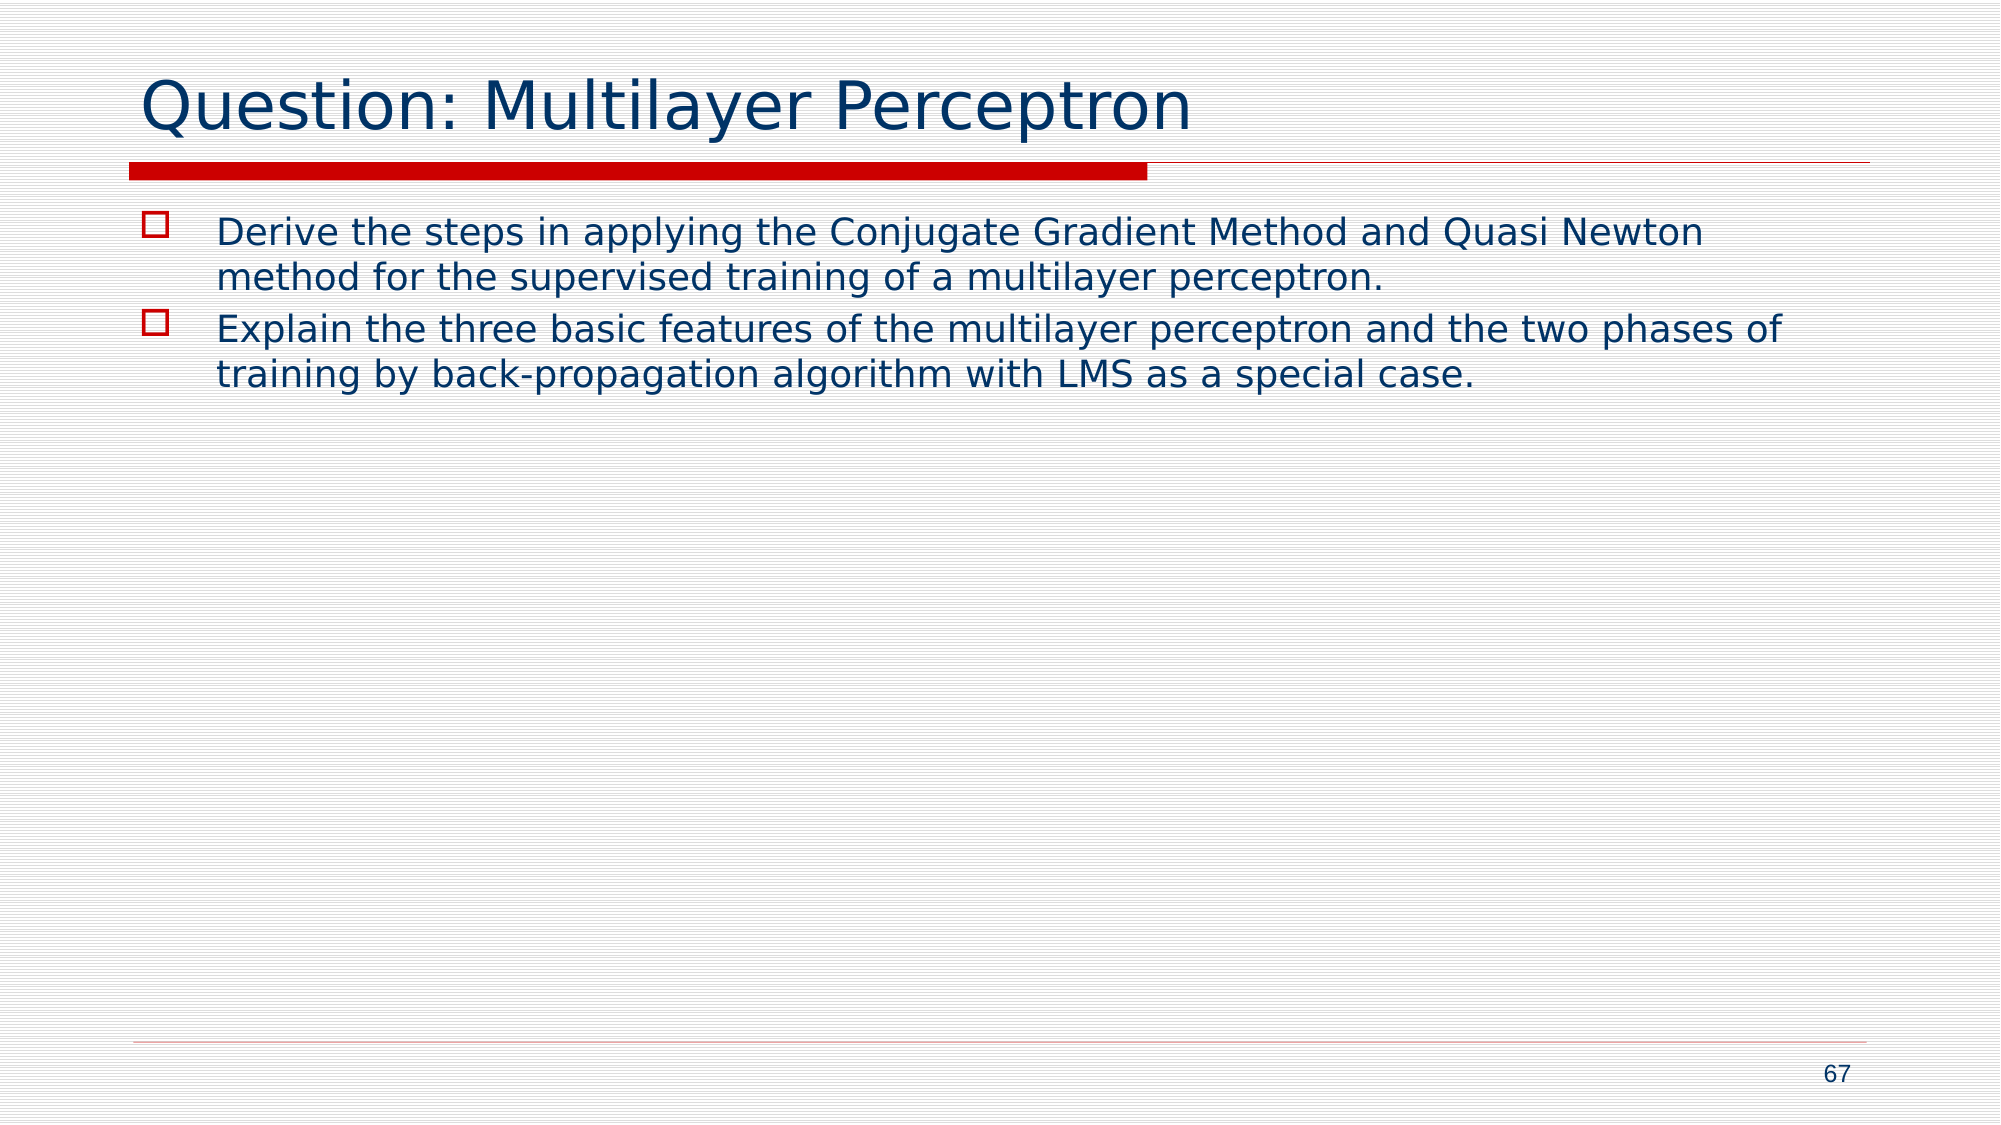

# Question: Multilayer Perceptron
Derive the steps in applying the Conjugate Gradient Method and Quasi Newton method for the supervised training of a multilayer perceptron.
Explain the three basic features of the multilayer perceptron and the two phases of training by back-propagation algorithm with LMS as a special case.
67